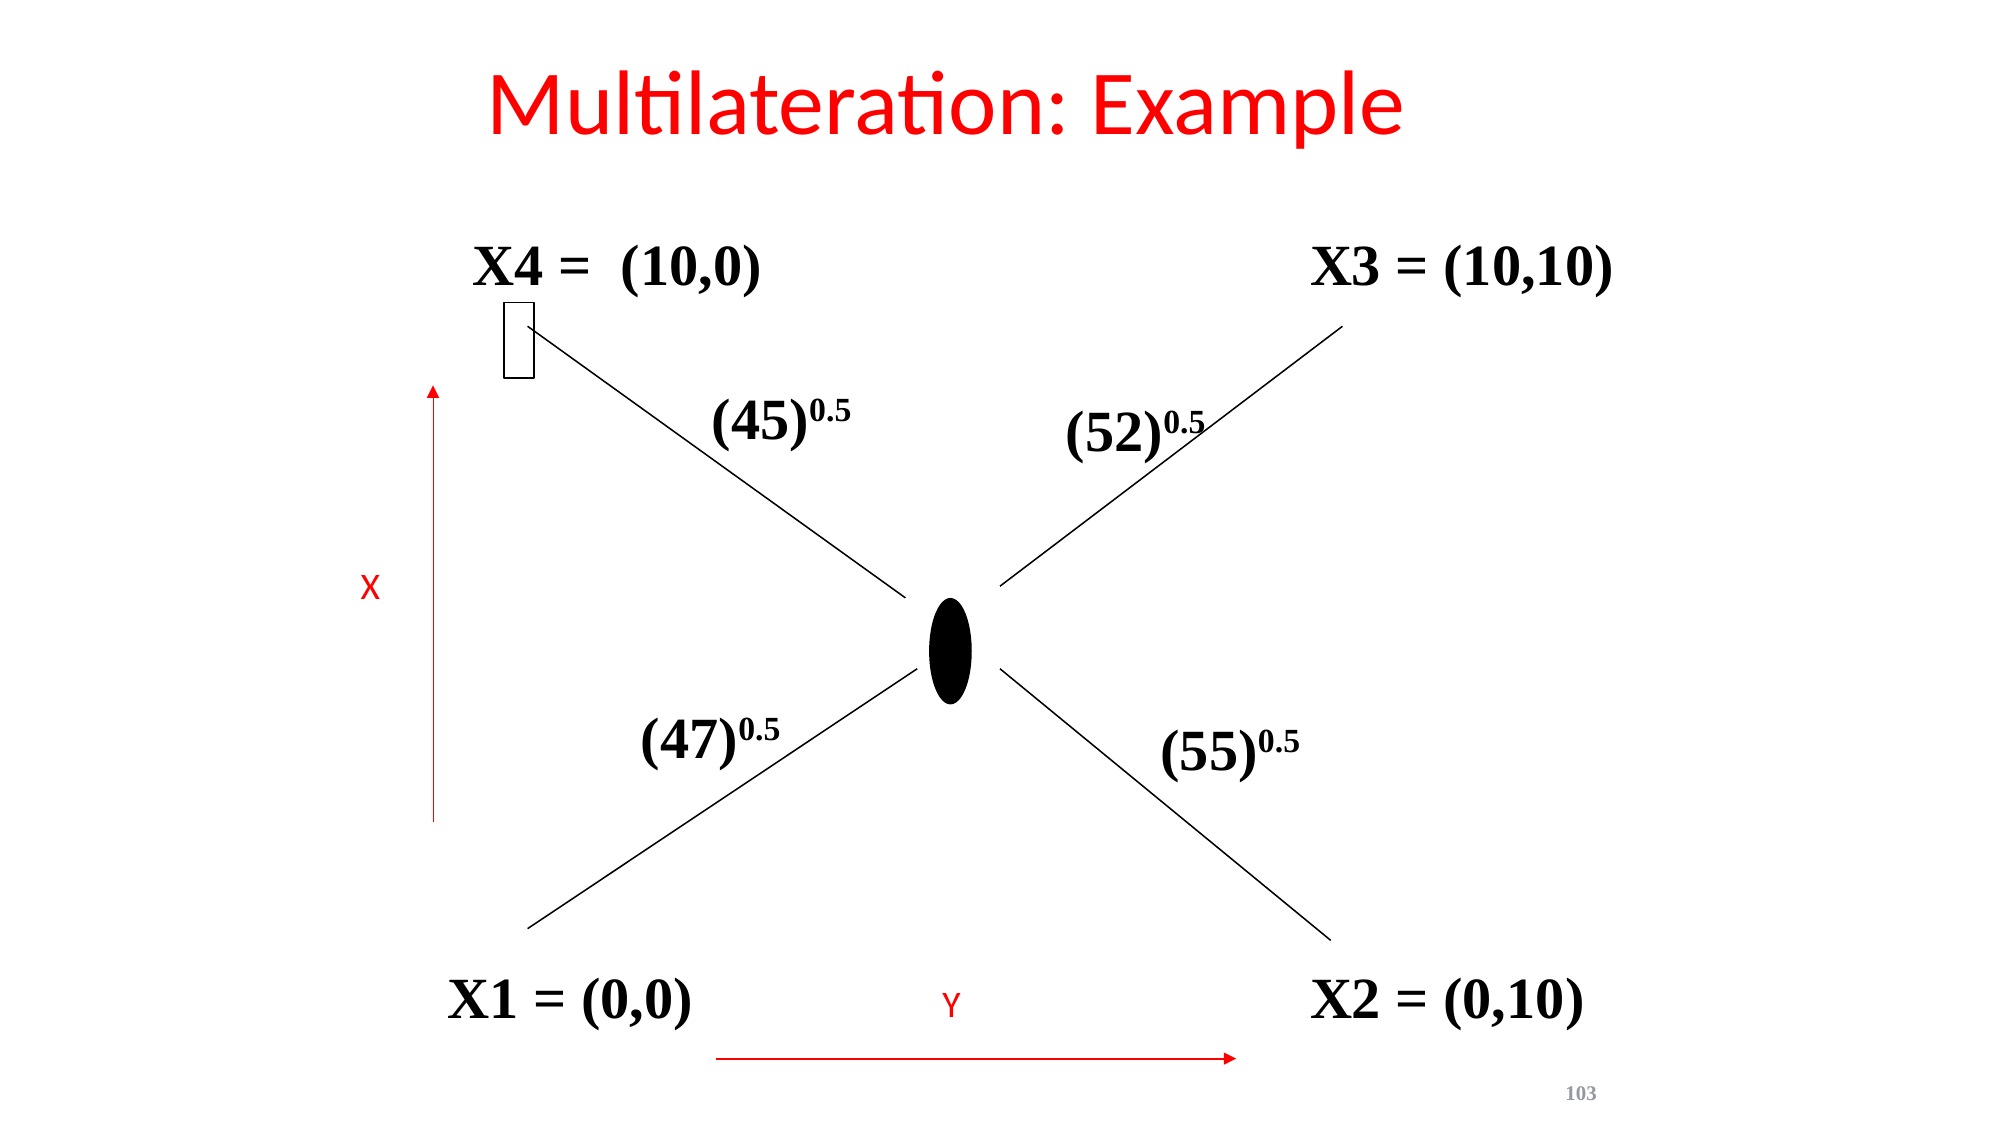

Multilateration: Example
X4 =  (10,0)
X3 = (10,10)

(45)0.5
(52)0.5
X

(47)0.5
(55)0.5
X1 = (0,0)
X2 = (0,10)
Y
103